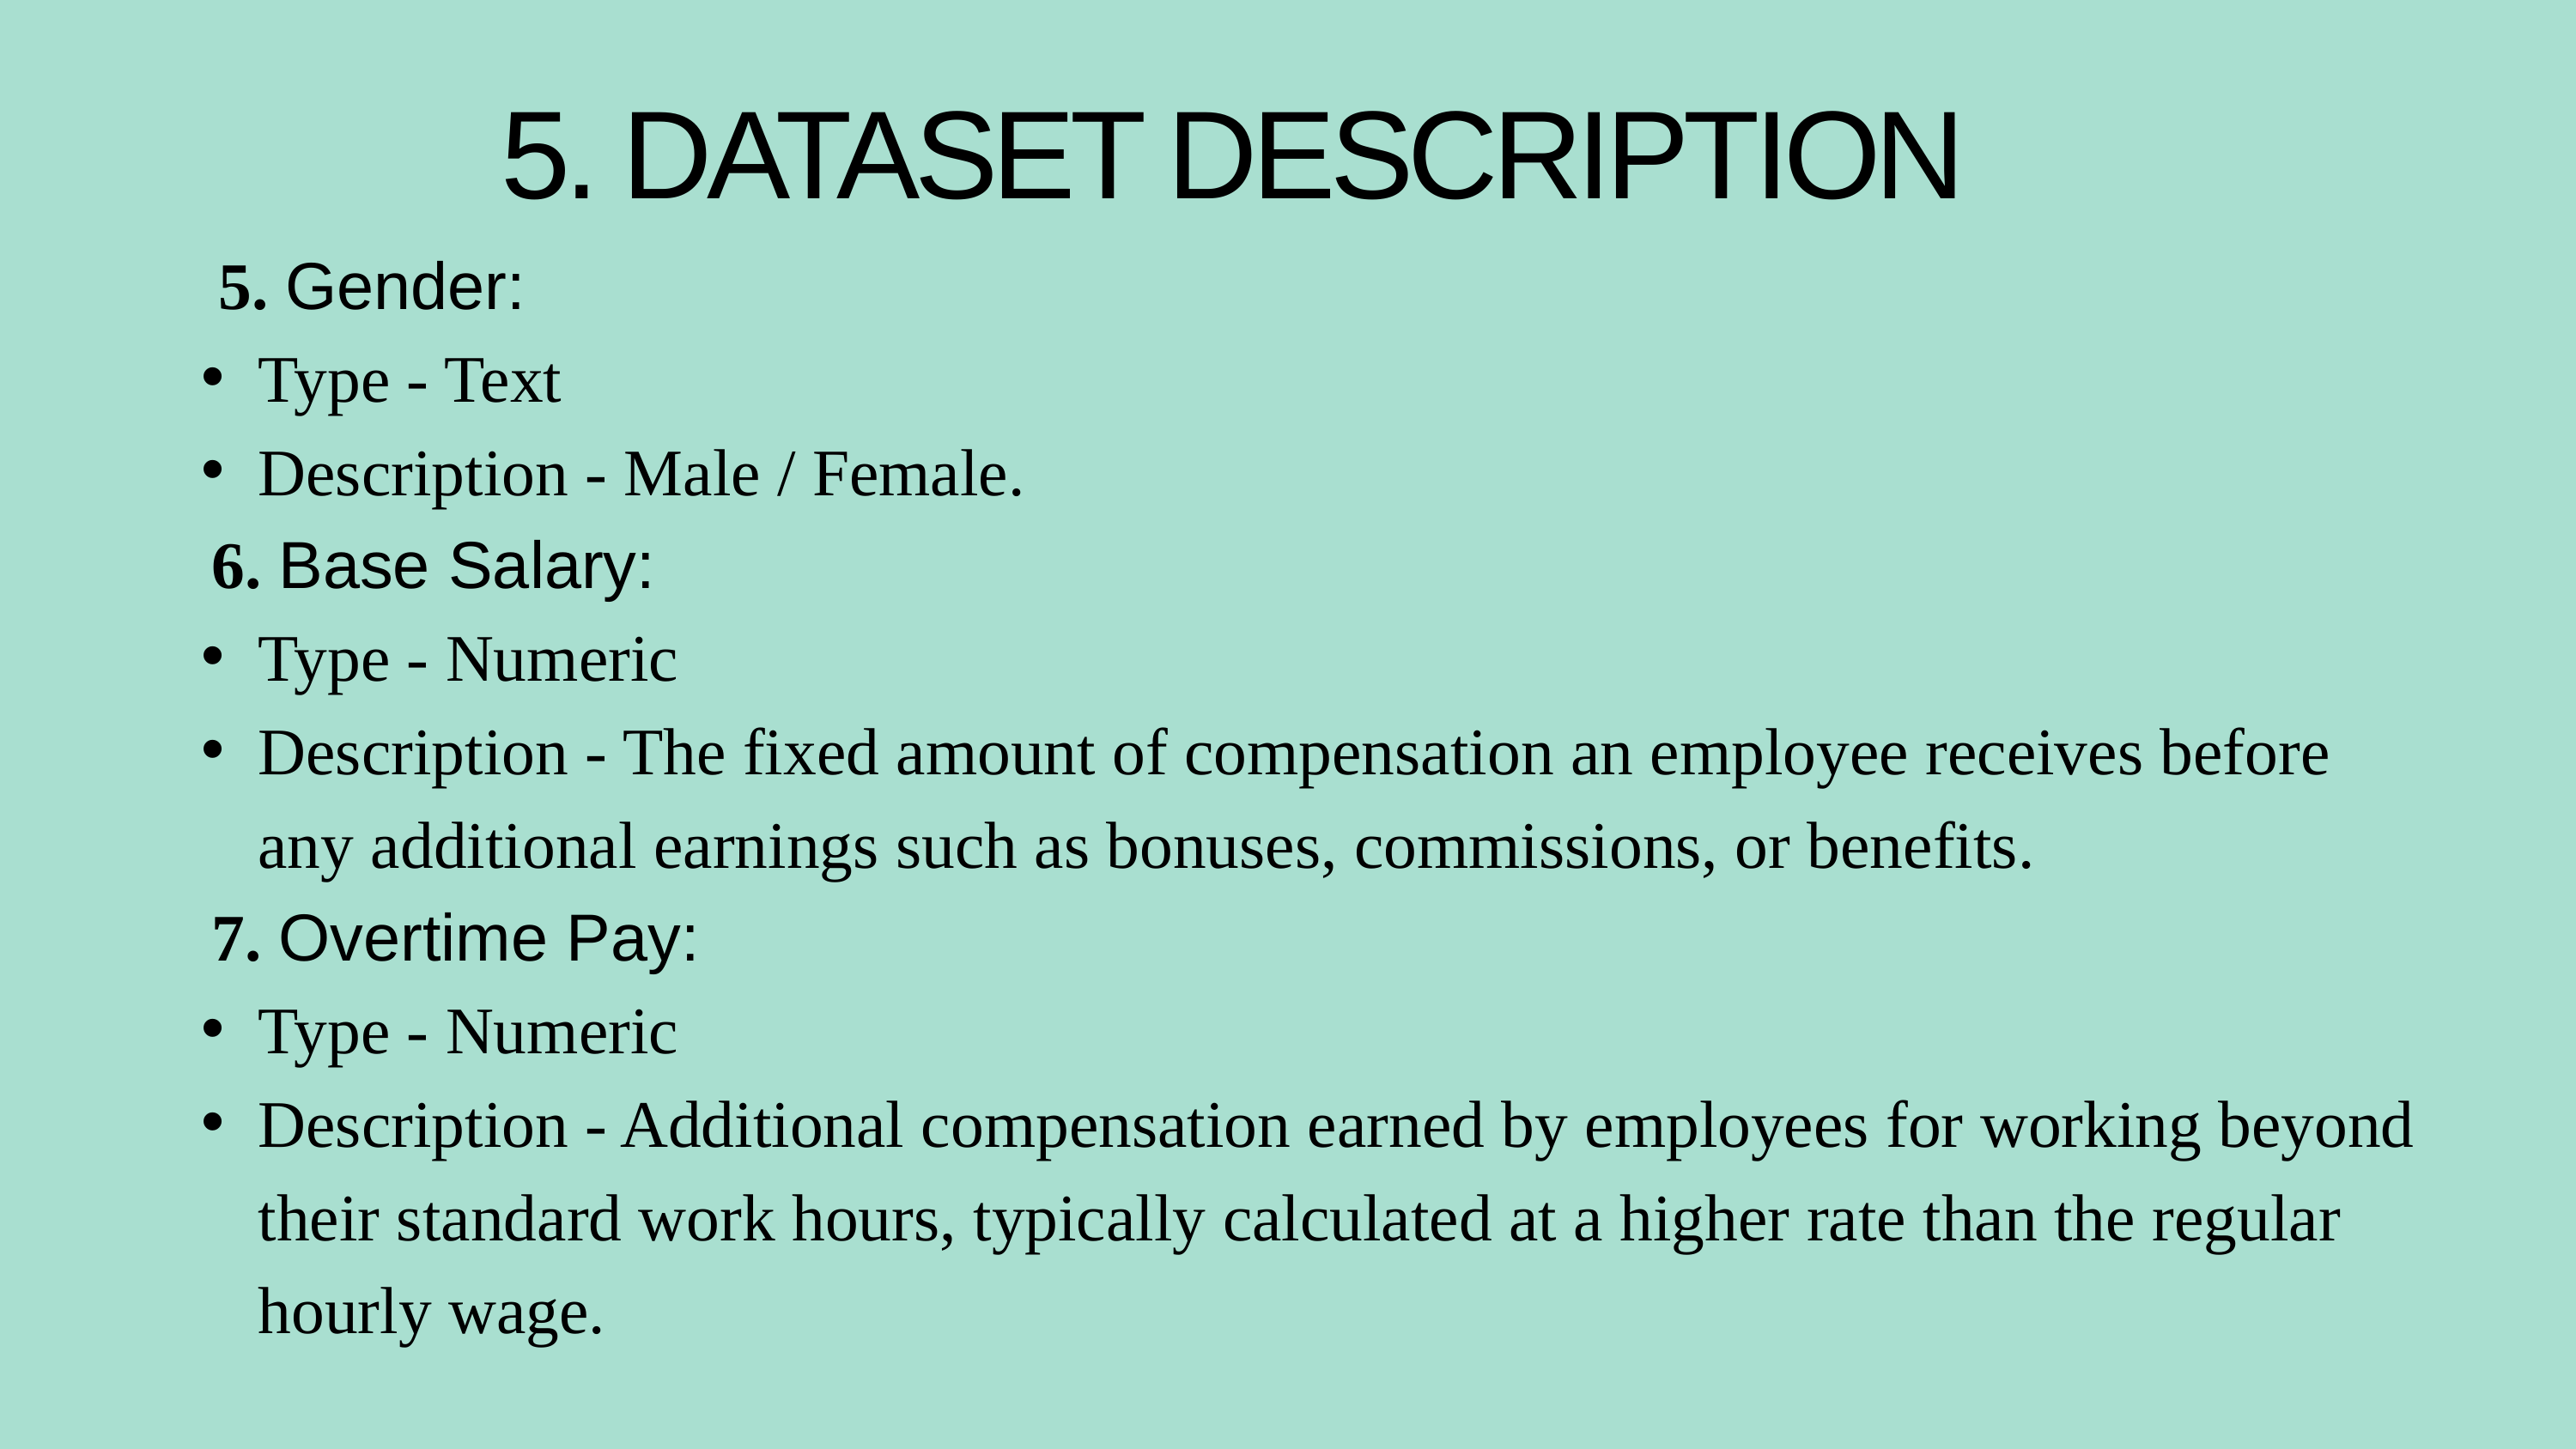

5. DATASET DESCRIPTION
    5. Gender:
Type - Text
Description - Male / Female.
    6. Base Salary:
Type - Numeric
Description - The fixed amount of compensation an employee receives before any additional earnings such as bonuses, commissions, or benefits.
    7. Overtime Pay:
Type - Numeric
Description - Additional compensation earned by employees for working beyond their standard work hours, typically calculated at a higher rate than the regular hourly wage.